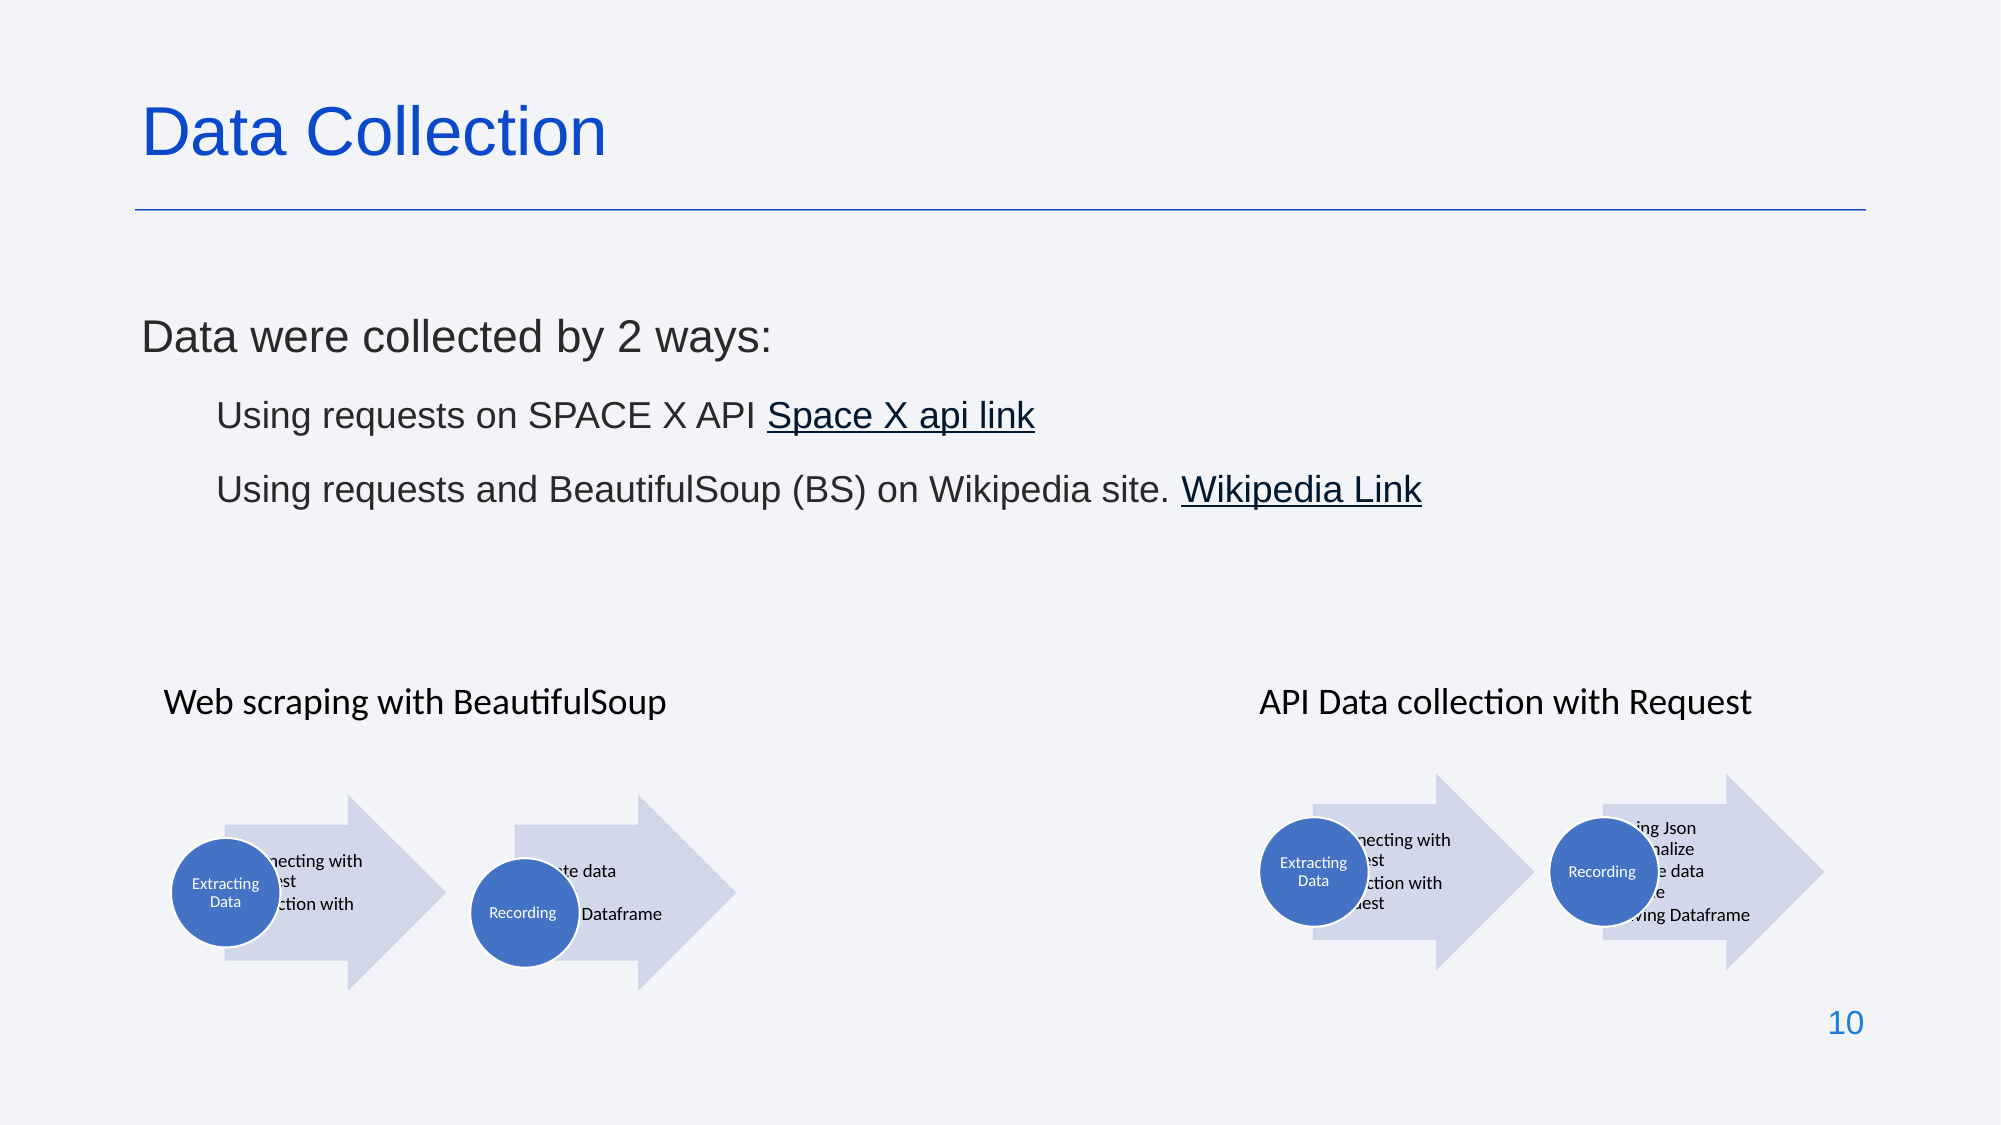

Data Collection
Data were collected by 2 ways:
Using requests on SPACE X API Space X api link
Using requests and BeautifulSoup (BS) on Wikipedia site. Wikipedia Link

Web scraping with BeautifulSoup
API Data collection with Request
Connecting with request
Extraction with request
Extracting Data
Using Json Normalize
Create data Frame
Saving Dataframe
Recording
Connecting with request
Extraction with BS
Extracting Data
Create data Frame
Saving Dataframe
Recording
10